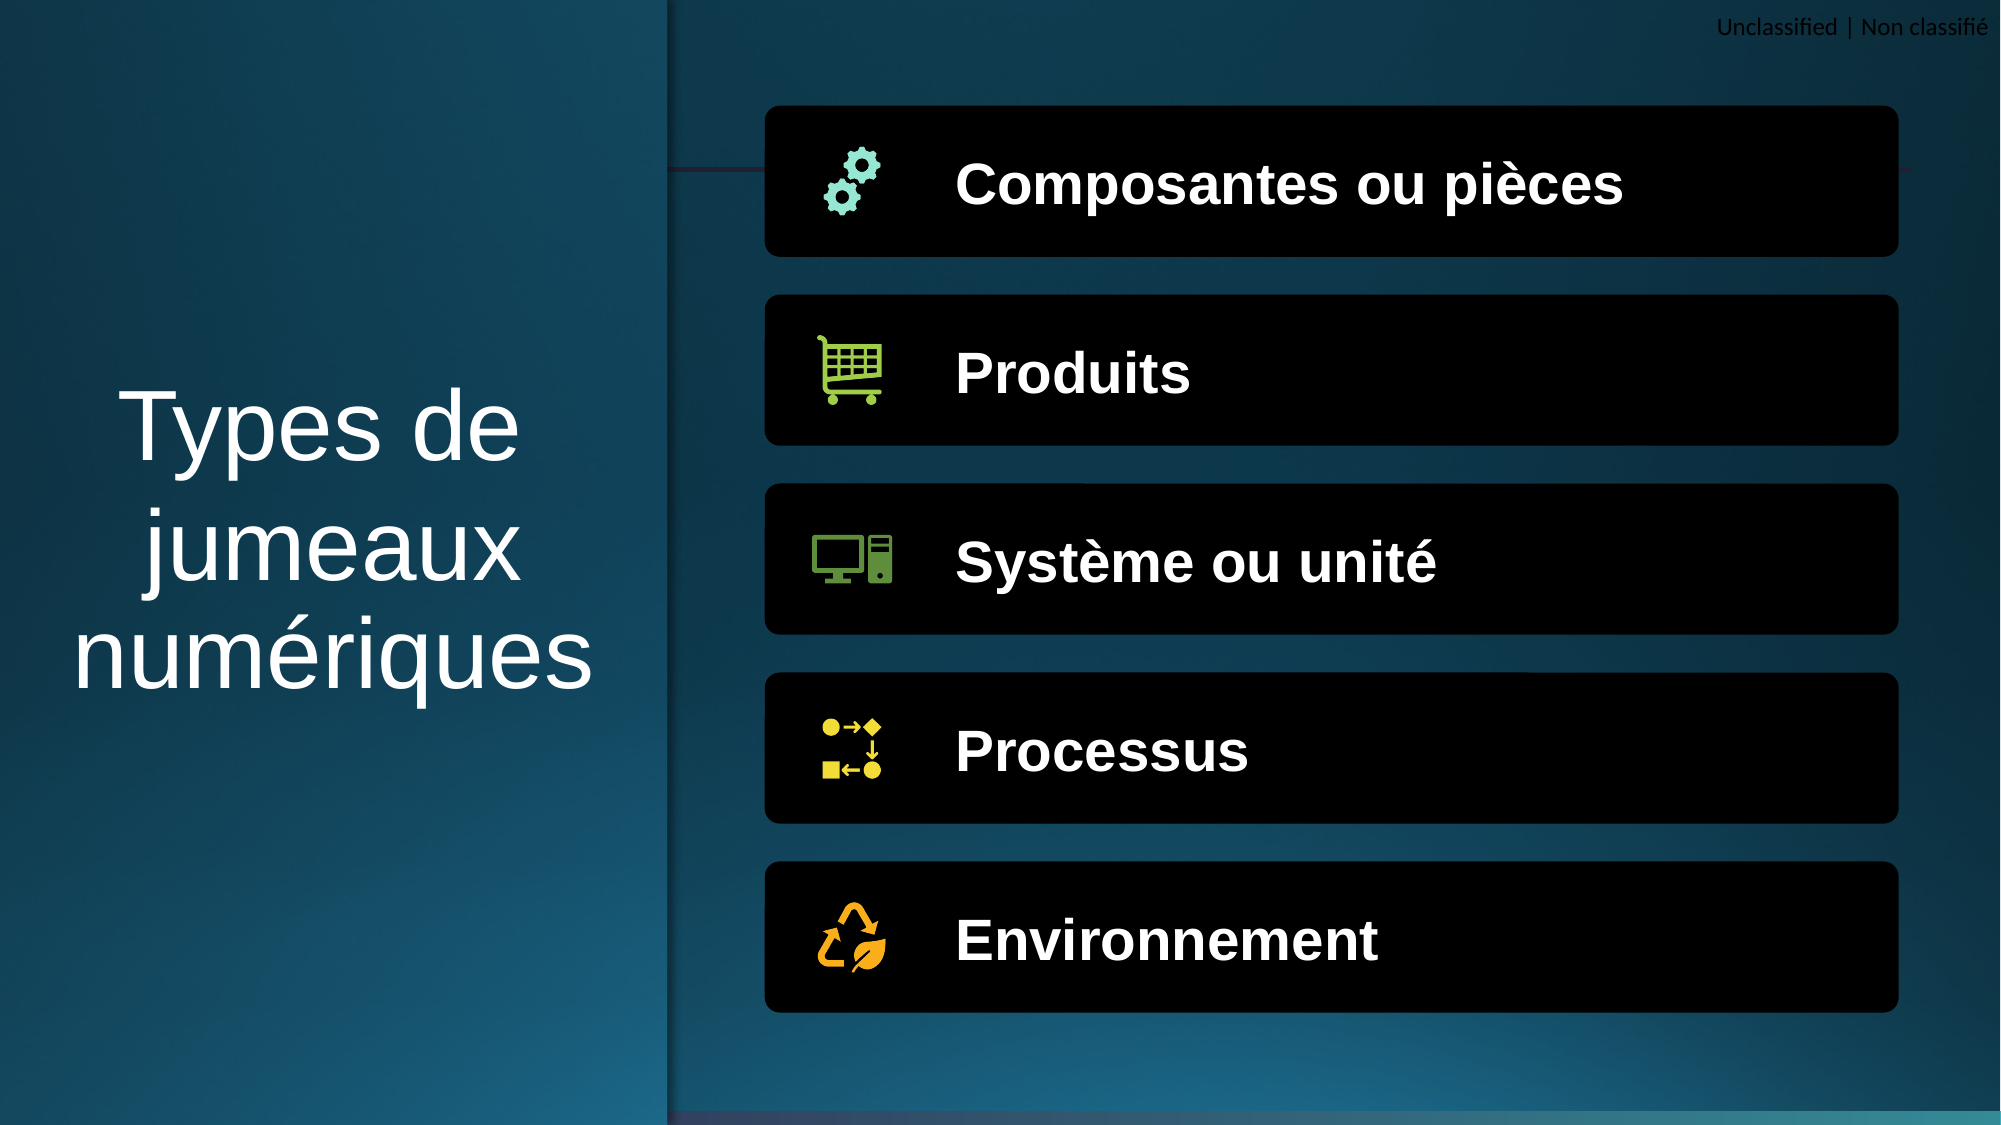

Composantes ou pièces
Produits
Système ou unité
Processus
Environnement
Types de
jumeaux numériques